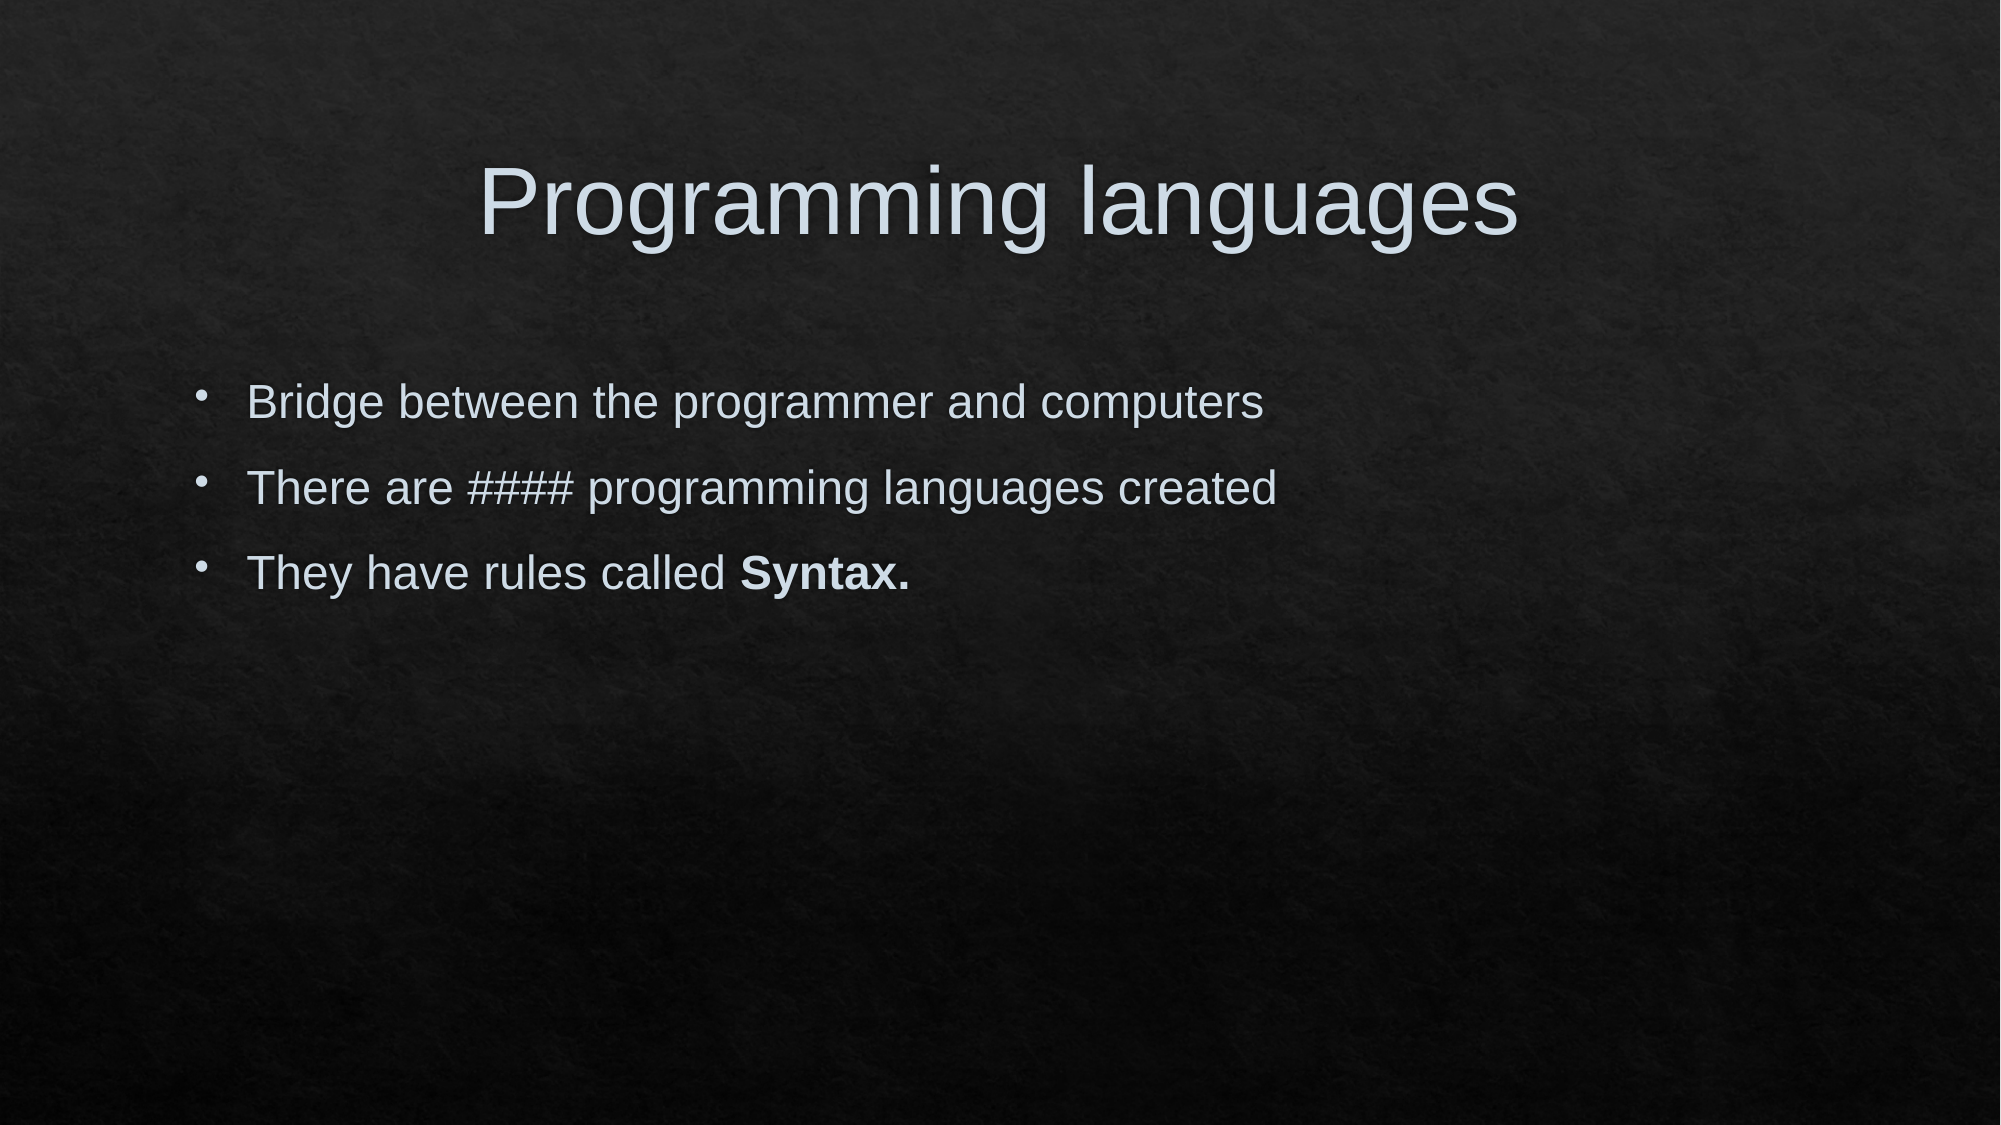

# Programming languages
Bridge between the programmer and computers
There are #### programming languages created
They have rules called Syntax.